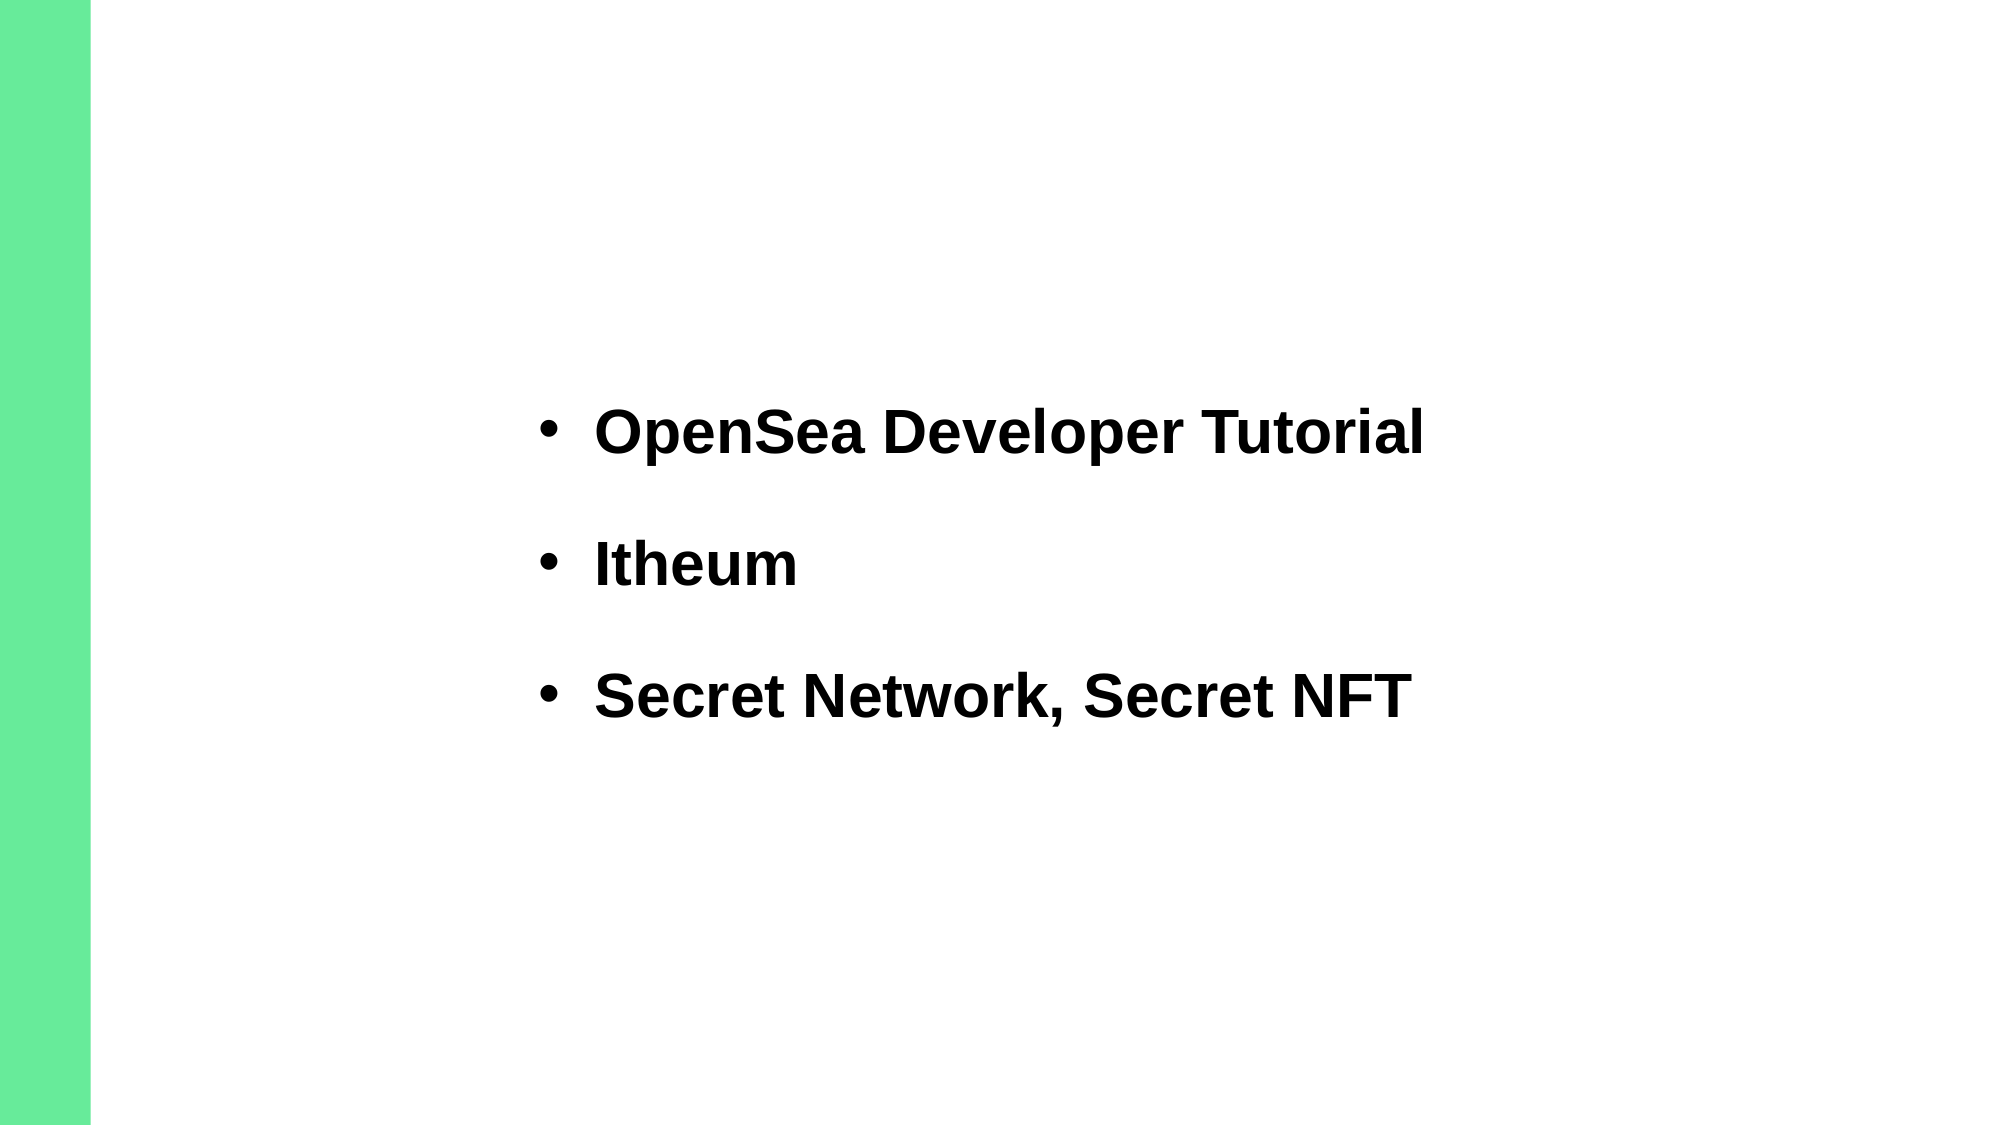

OpenSea Developer Tutorial

Itheum

Secret Network, Secret NFT